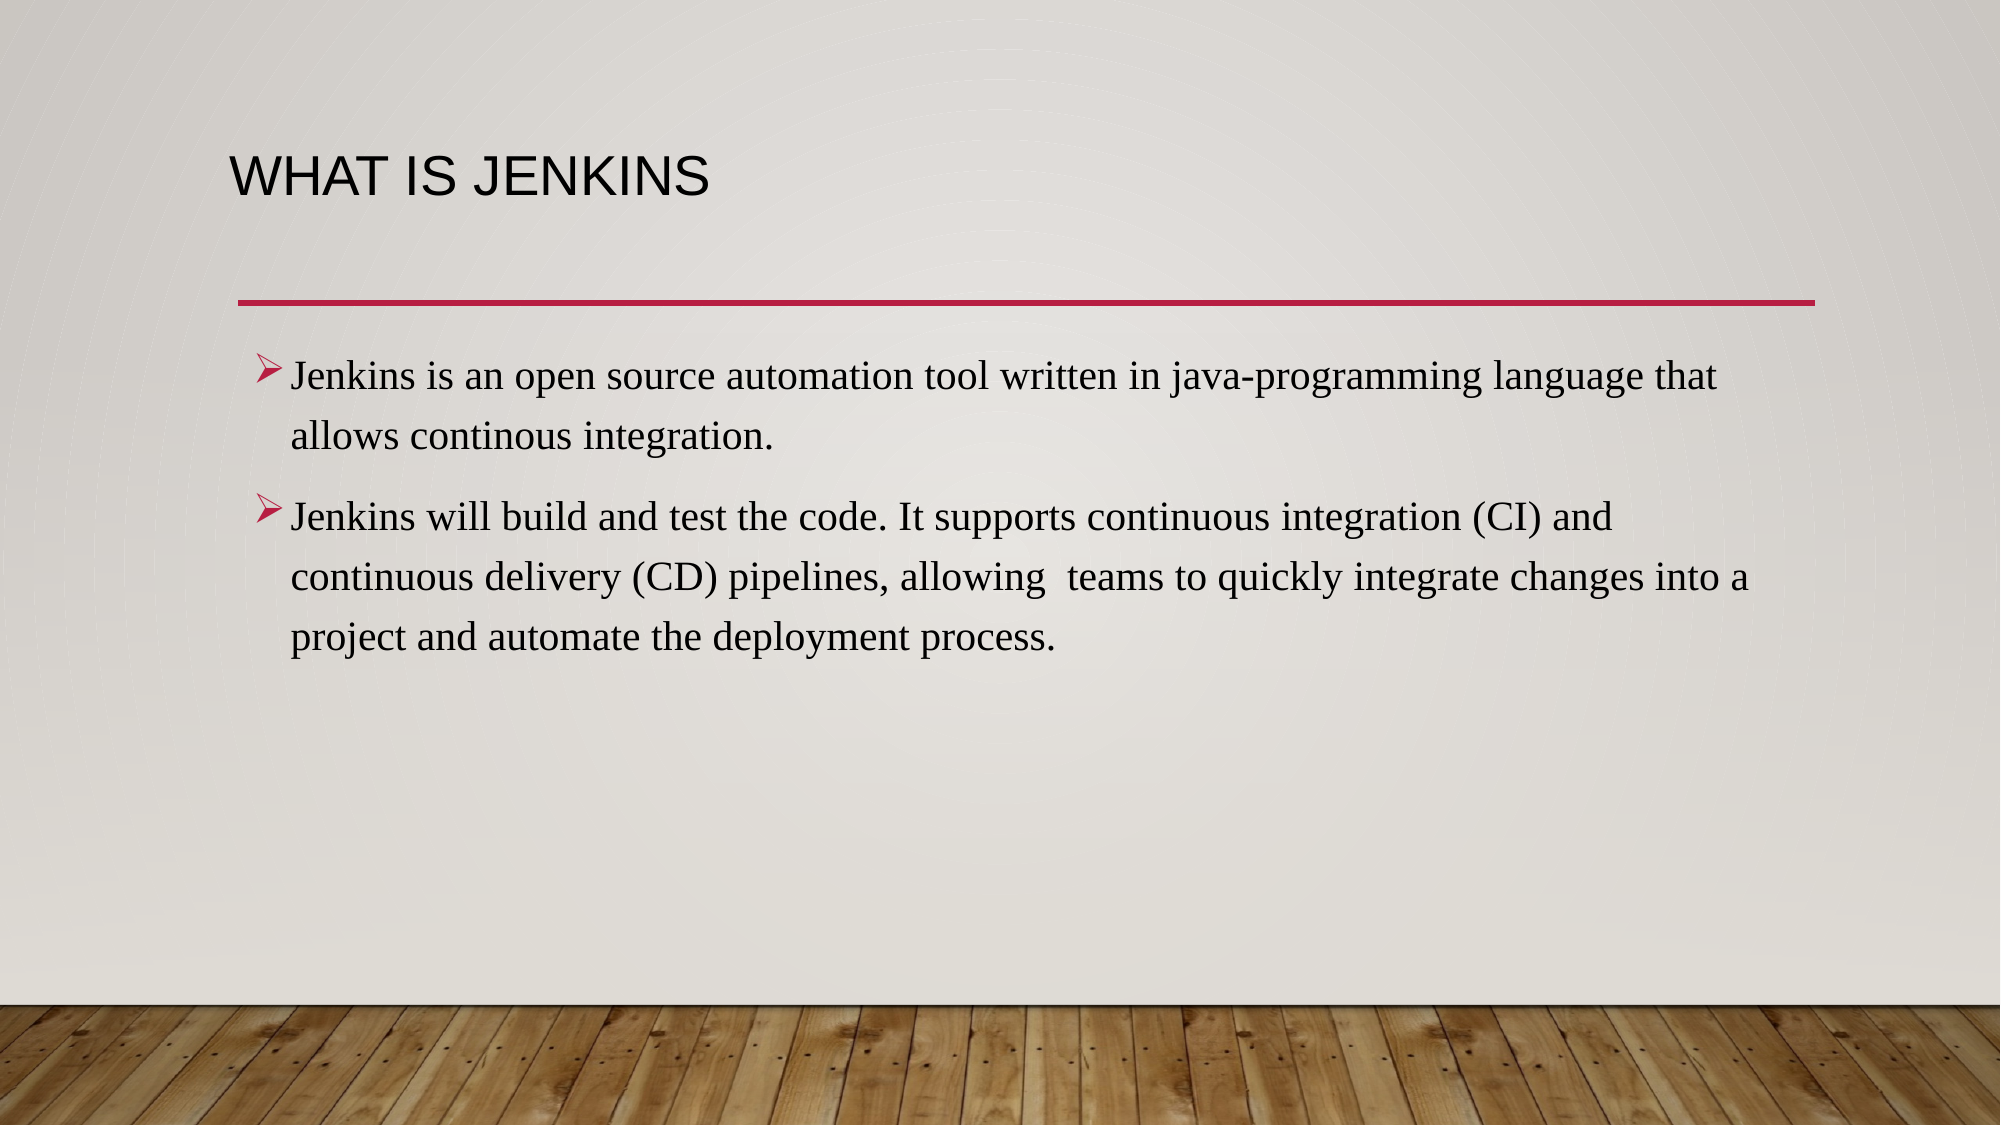

# WHAT IS JENKINS
Jenkins is an open source automation tool written in java-programming language that allows continous integration.
Jenkins will build and test the code. It supports continuous integration (CI) and continuous delivery (CD) pipelines, allowing  teams to quickly integrate changes into a project and automate the deployment process.

This Photo by Unknown Author is licensed under CC BY-SA